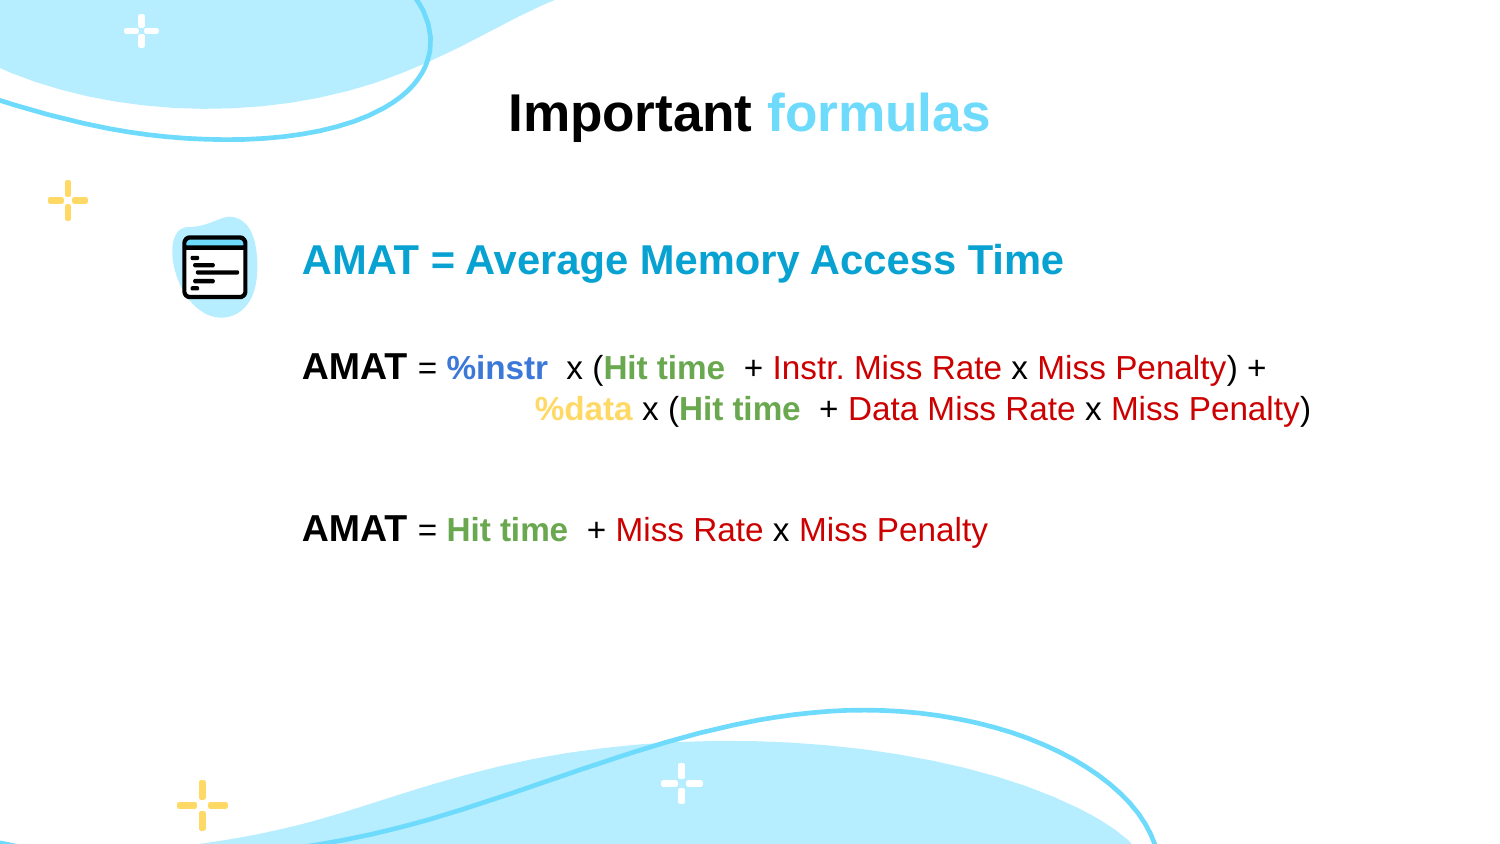

# Important formulas

AMAT = Average Memory Access Time
AMAT = %instr  x (Hit time  + Instr. Miss Rate x Miss Penalty) +
   	         %data x (Hit time  + Data Miss Rate x Miss Penalty)
AMAT = Hit time  + Miss Rate x Miss Penalty